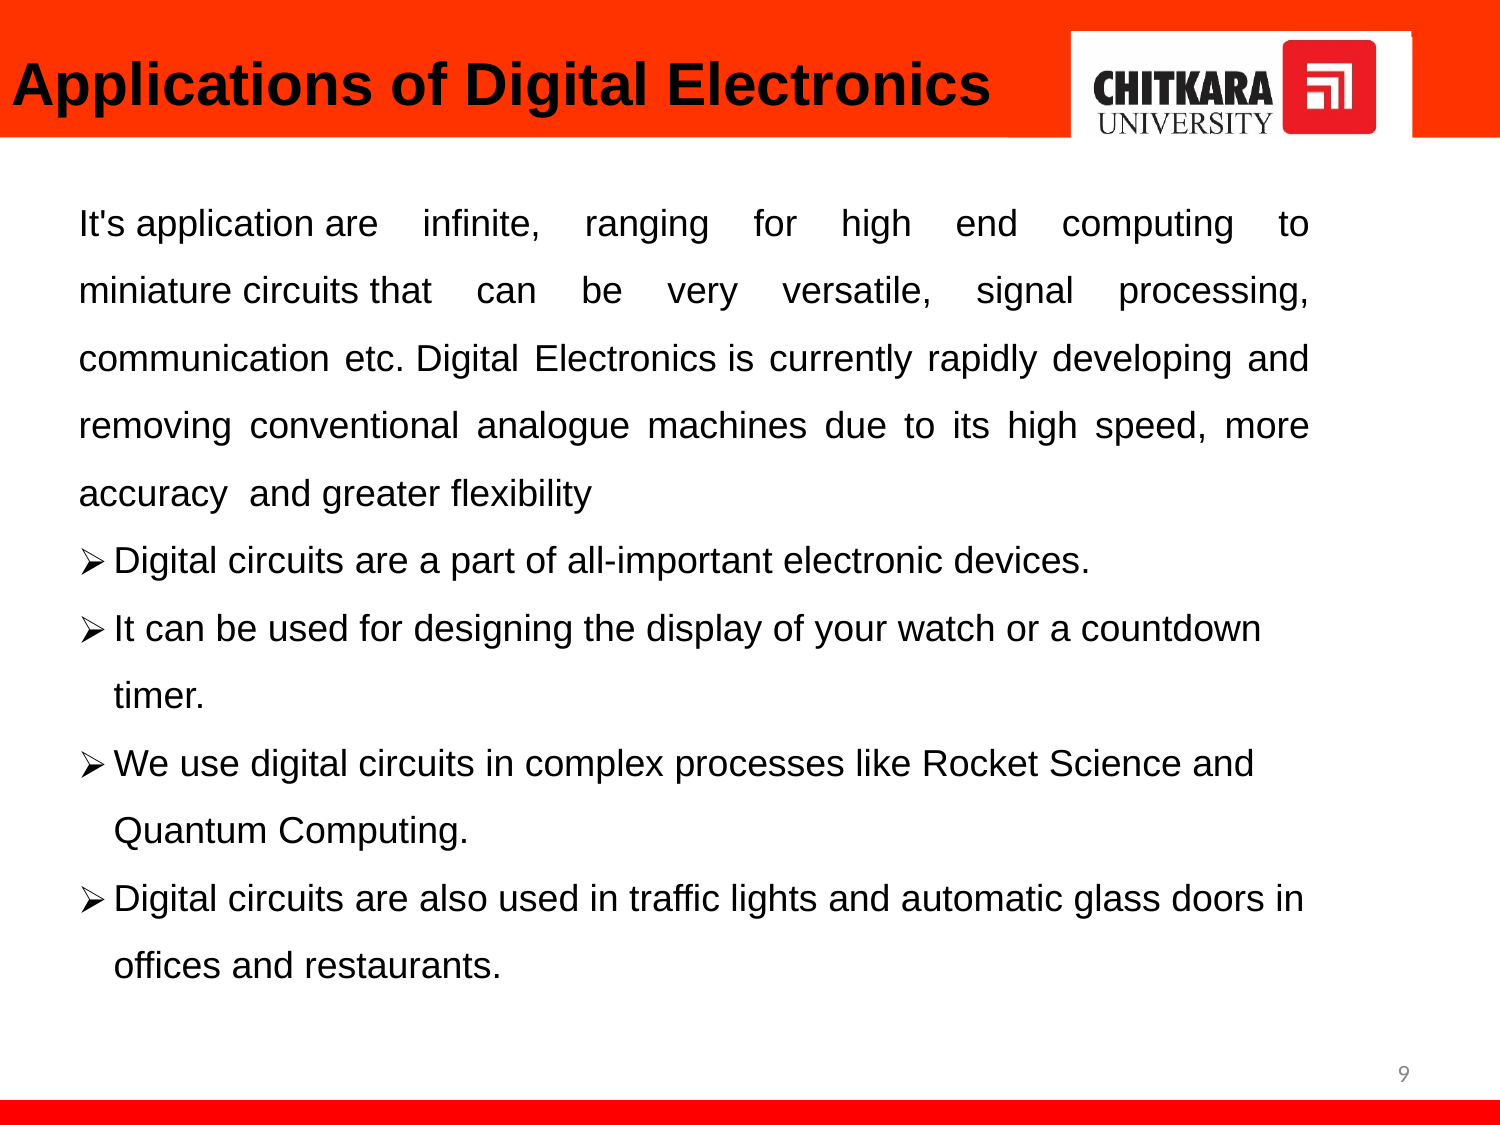

Applications of Digital Electronics
It's application are infinite, ranging for high end computing to miniature circuits that can be very versatile, signal processing, communication etc. Digital Electronics is currently rapidly developing and removing conventional analogue machines due to its high speed, more accuracy  and greater flexibility
Digital circuits are a part of all-important electronic devices.
It can be used for designing the display of your watch or a countdown timer.
We use digital circuits in complex processes like Rocket Science and Quantum Computing.
Digital circuits are also used in traffic lights and automatic glass doors in offices and restaurants.

9